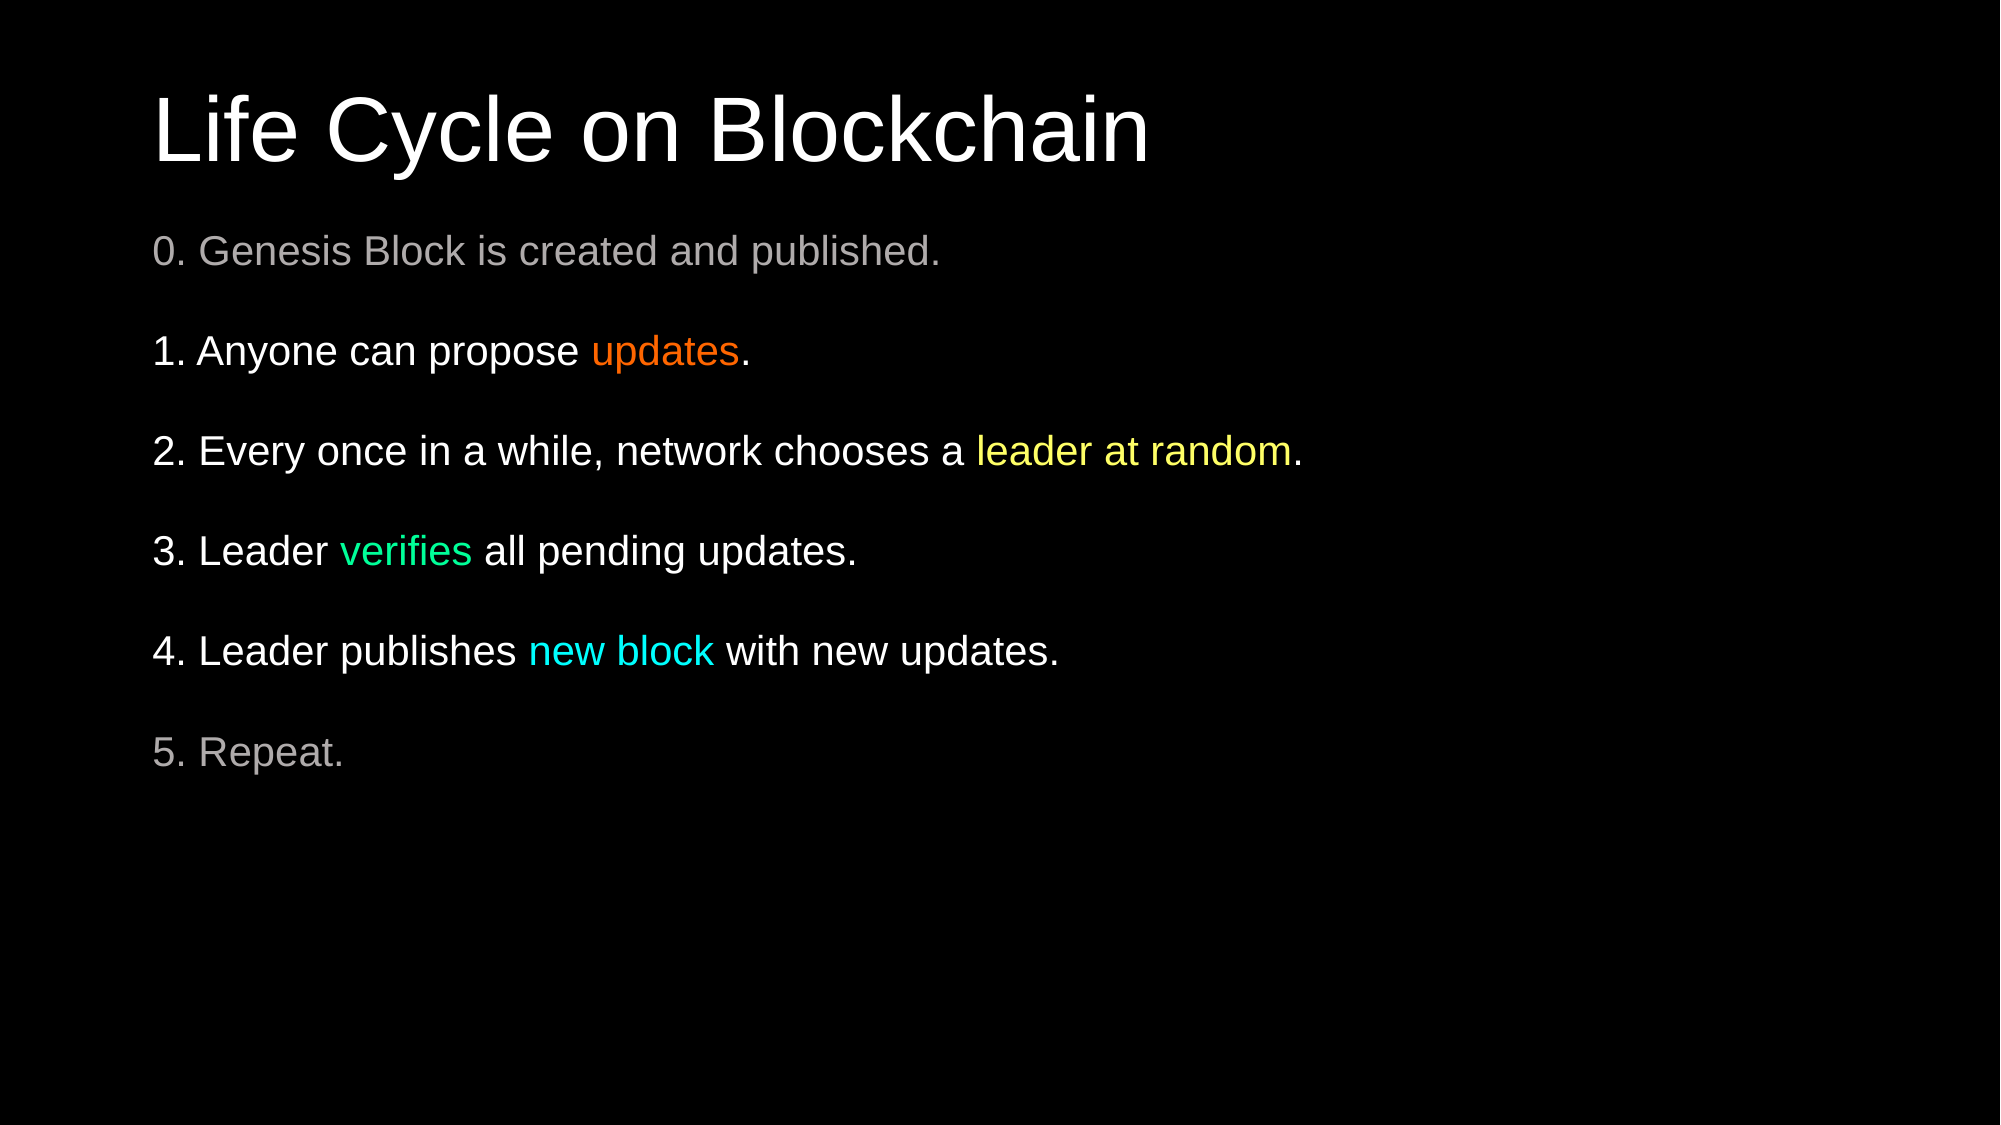

# Life Cycle on Blockchain
0. Genesis Block is created and published.

1. Anyone can propose updates.

2. Every once in a while, network chooses a leader at random.

3. Leader verifies all pending updates.

4. Leader publishes new block with new updates.

5. Repeat.